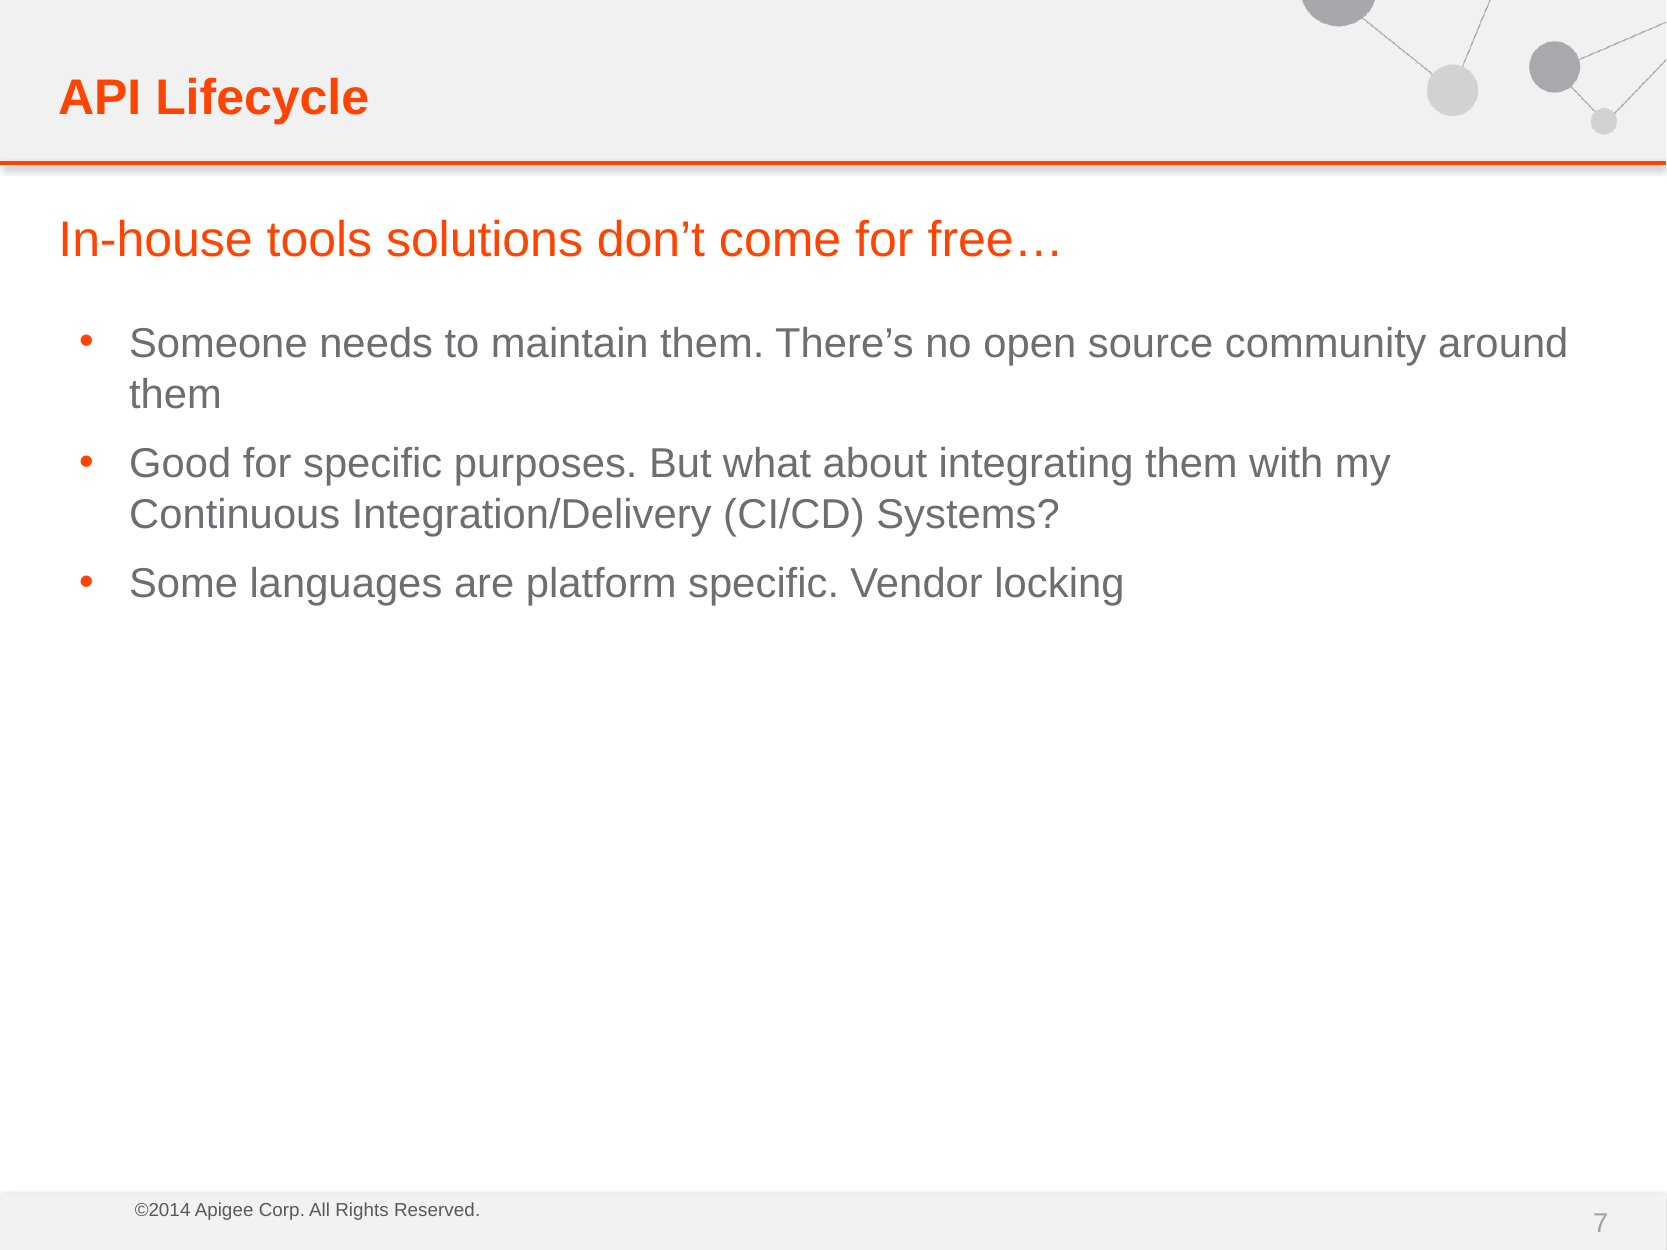

API Lifecycle
# In-house tools solutions don’t come for free…
Someone needs to maintain them. There’s no open source community around them
Good for specific purposes. But what about integrating them with my Continuous Integration/Delivery (CI/CD) Systems?
Some languages are platform specific. Vendor locking

7